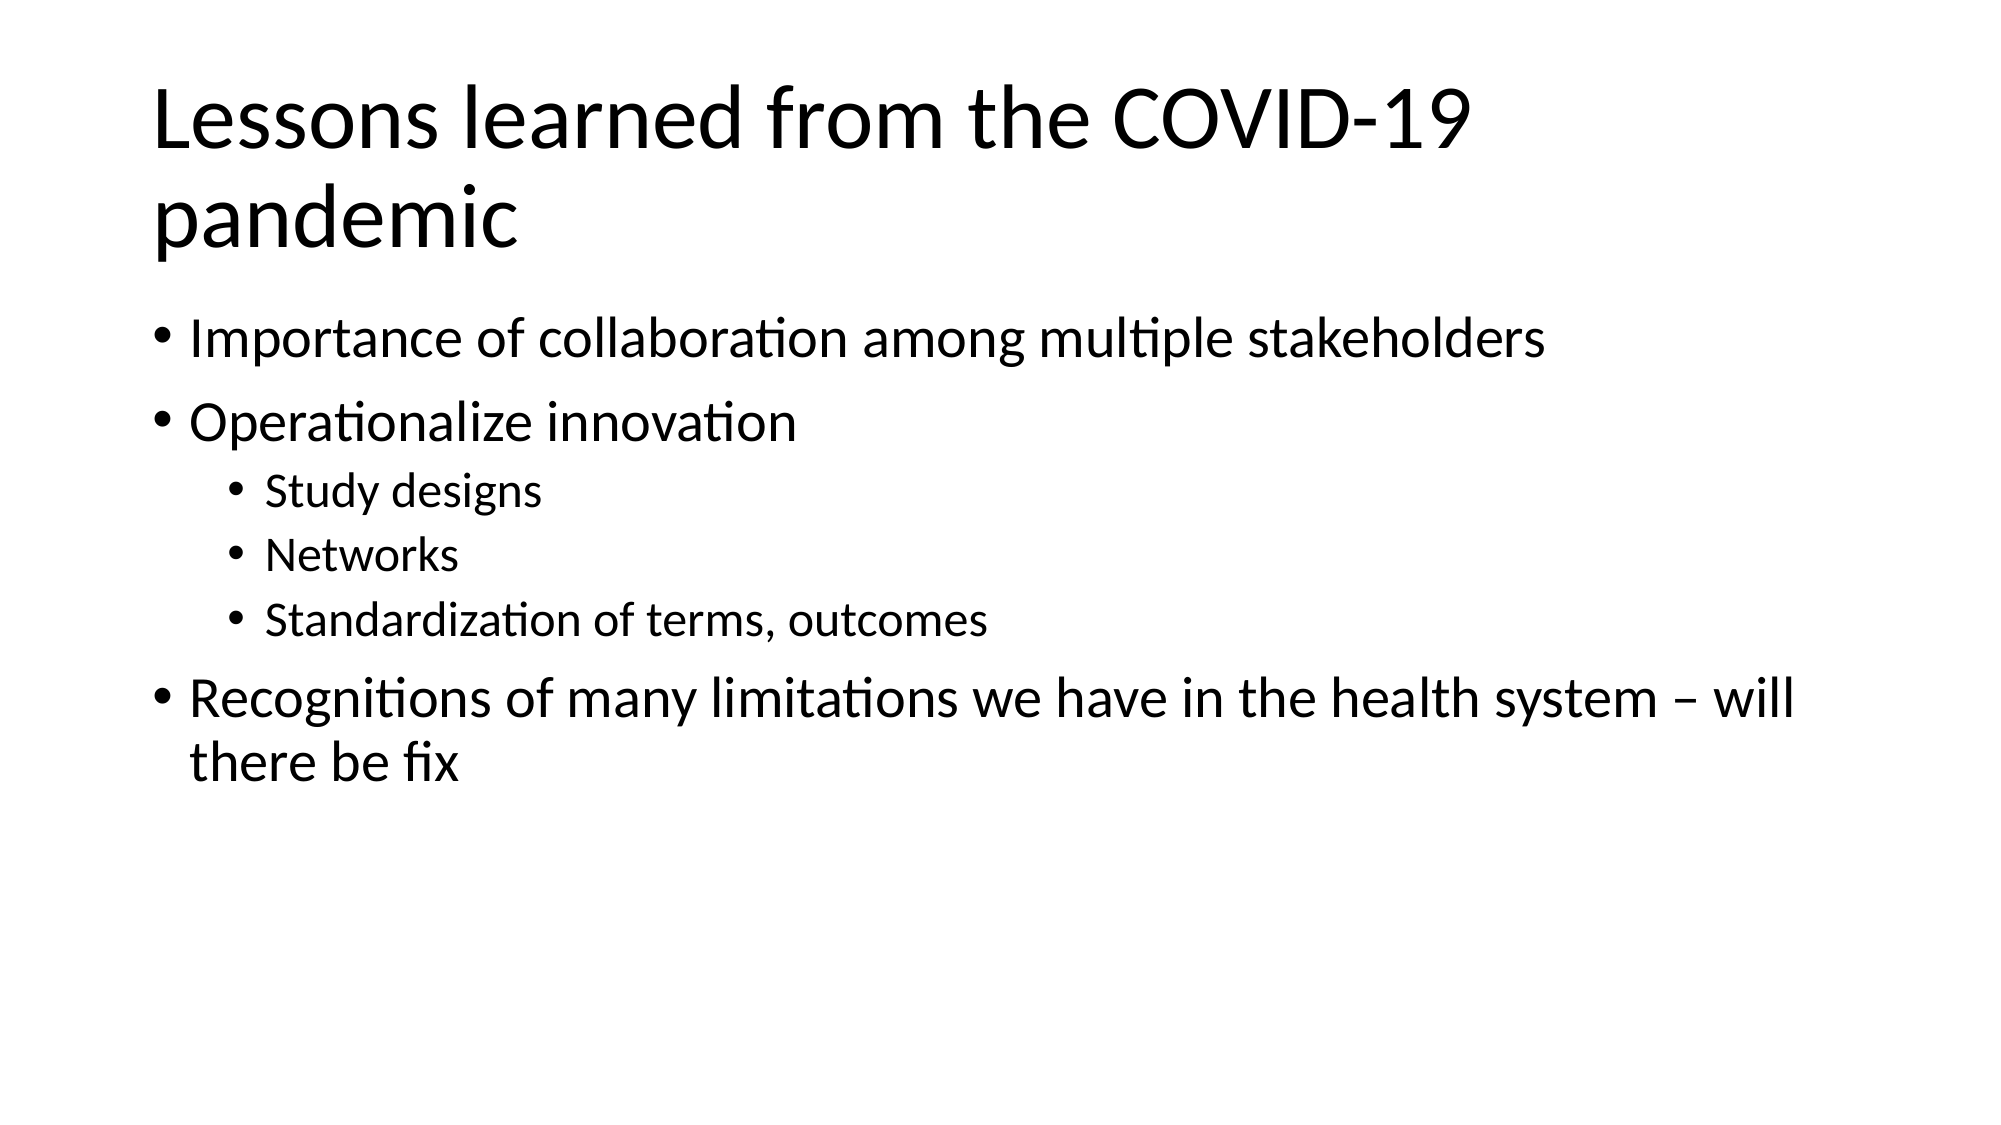

# Lessons learned from the COVID-19 pandemic
Importance of collaboration among multiple stakeholders
Operationalize innovation
Study designs
Networks
Standardization of terms, outcomes
Recognitions of many limitations we have in the health system – will there be fix